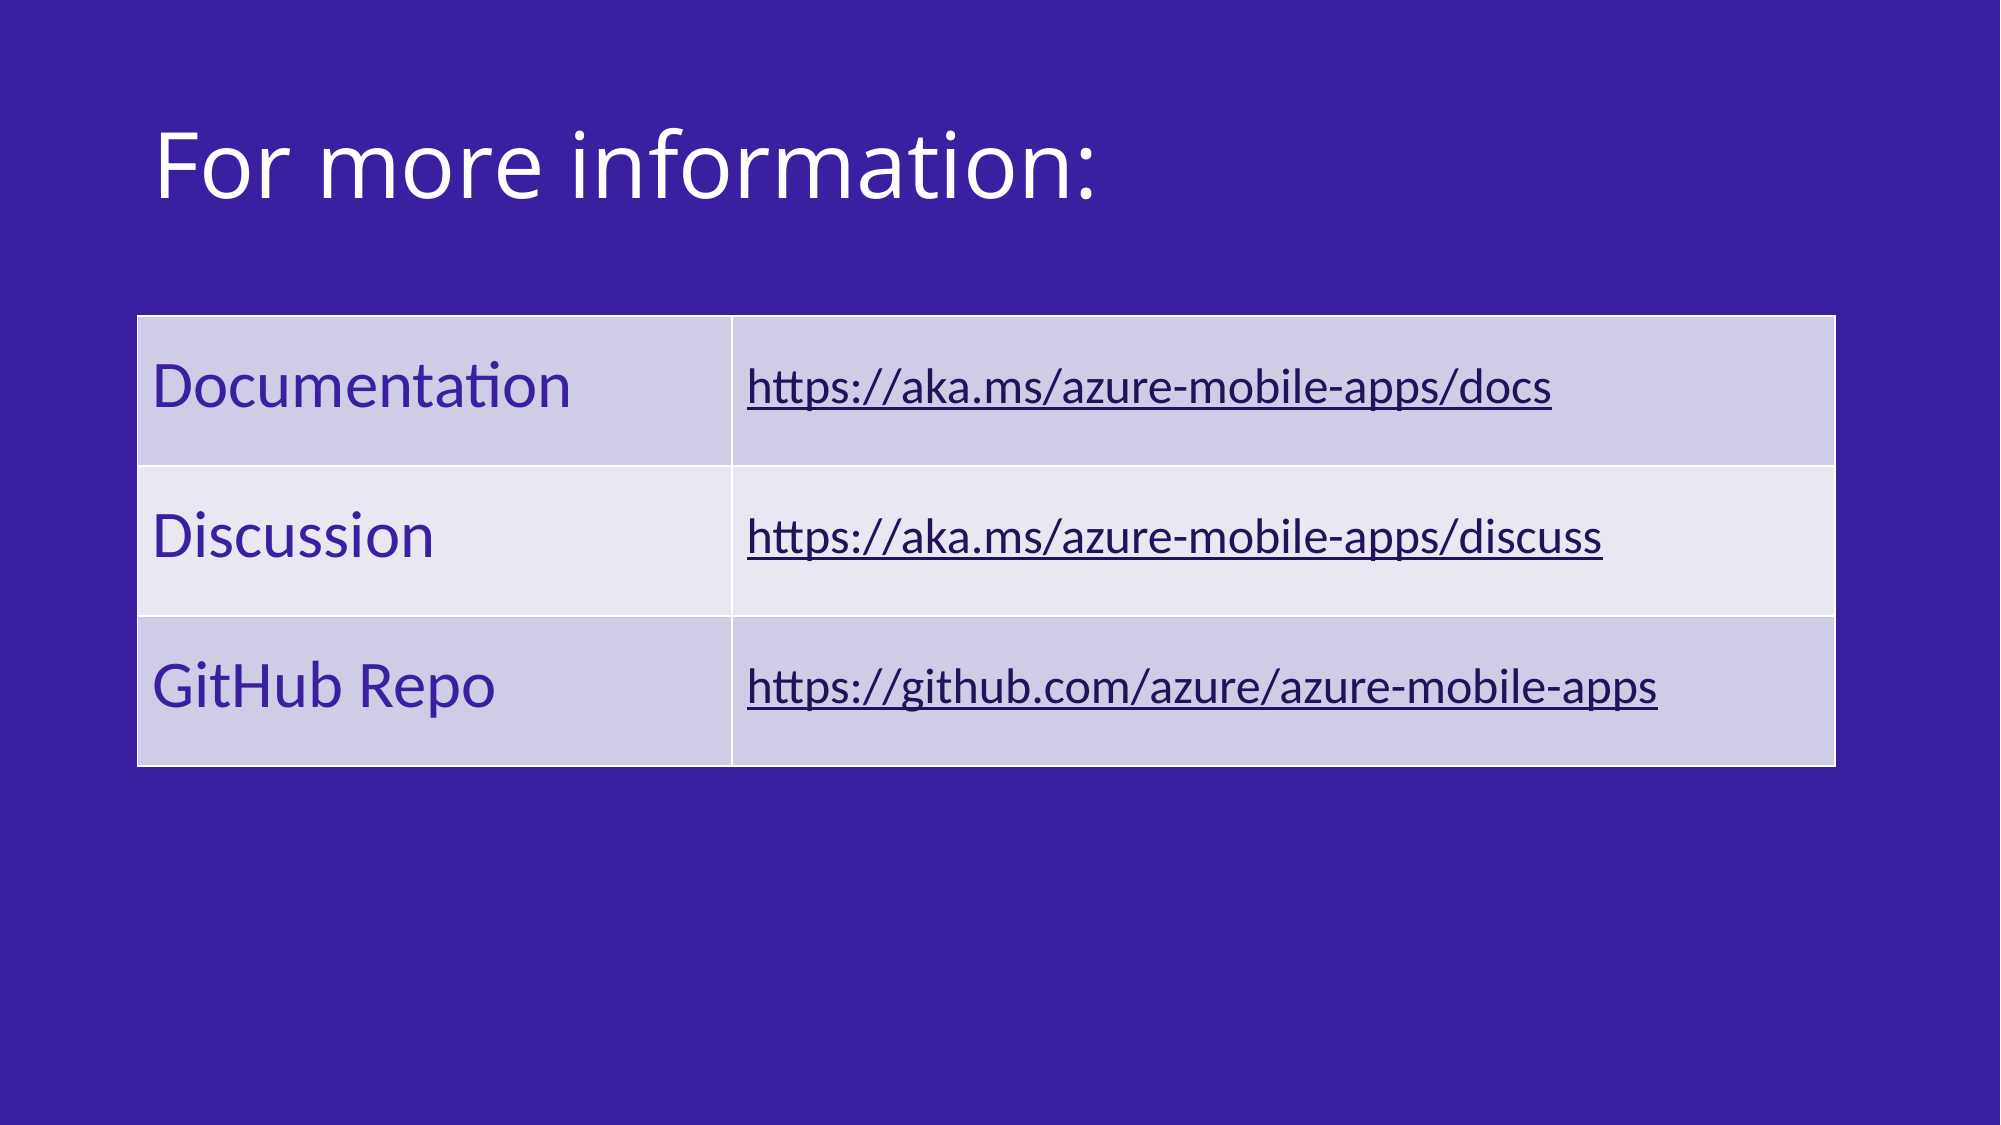

# For more information:
| Documentation | https://aka.ms/azure-mobile-apps/docs |
| --- | --- |
| Discussion | https://aka.ms/azure-mobile-apps/discuss |
| GitHub Repo | https://github.com/azure/azure-mobile-apps |